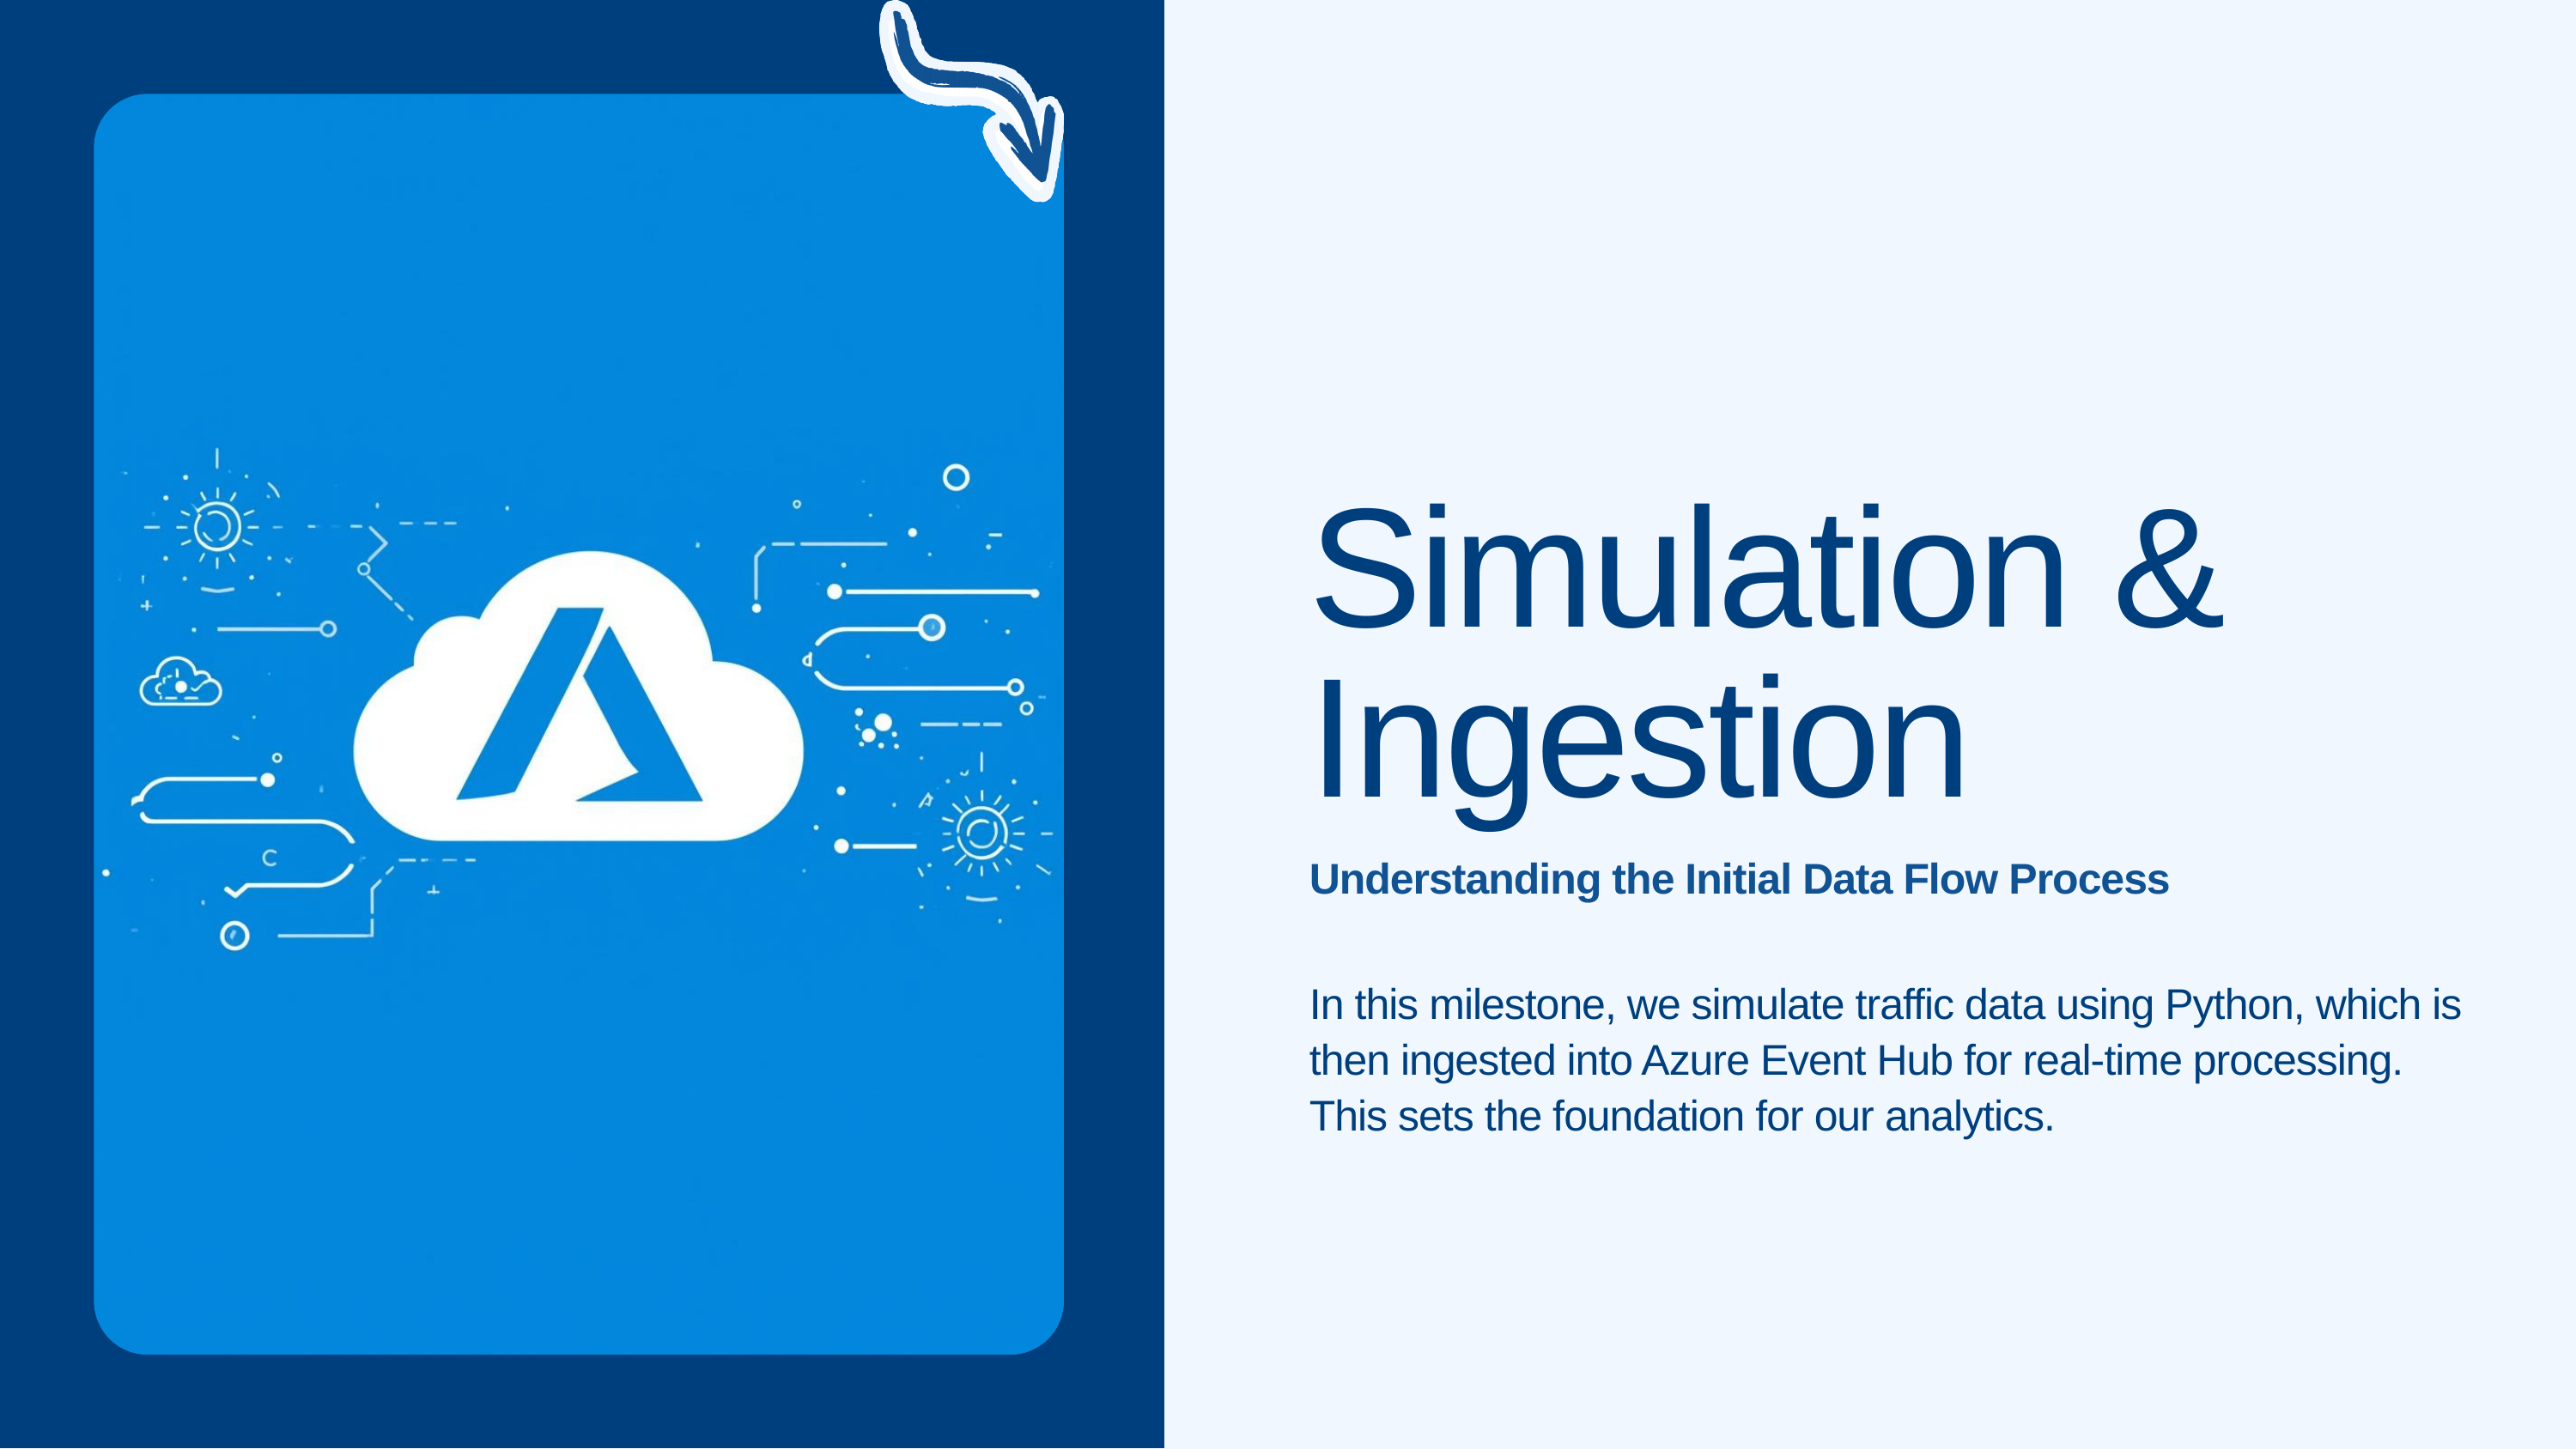

Simulation & Ingestion
Understanding the Initial Data Flow Process
In this milestone, we simulate traffic data using Python, which is then ingested into Azure Event Hub for real-time processing. This sets the foundation for our analytics.